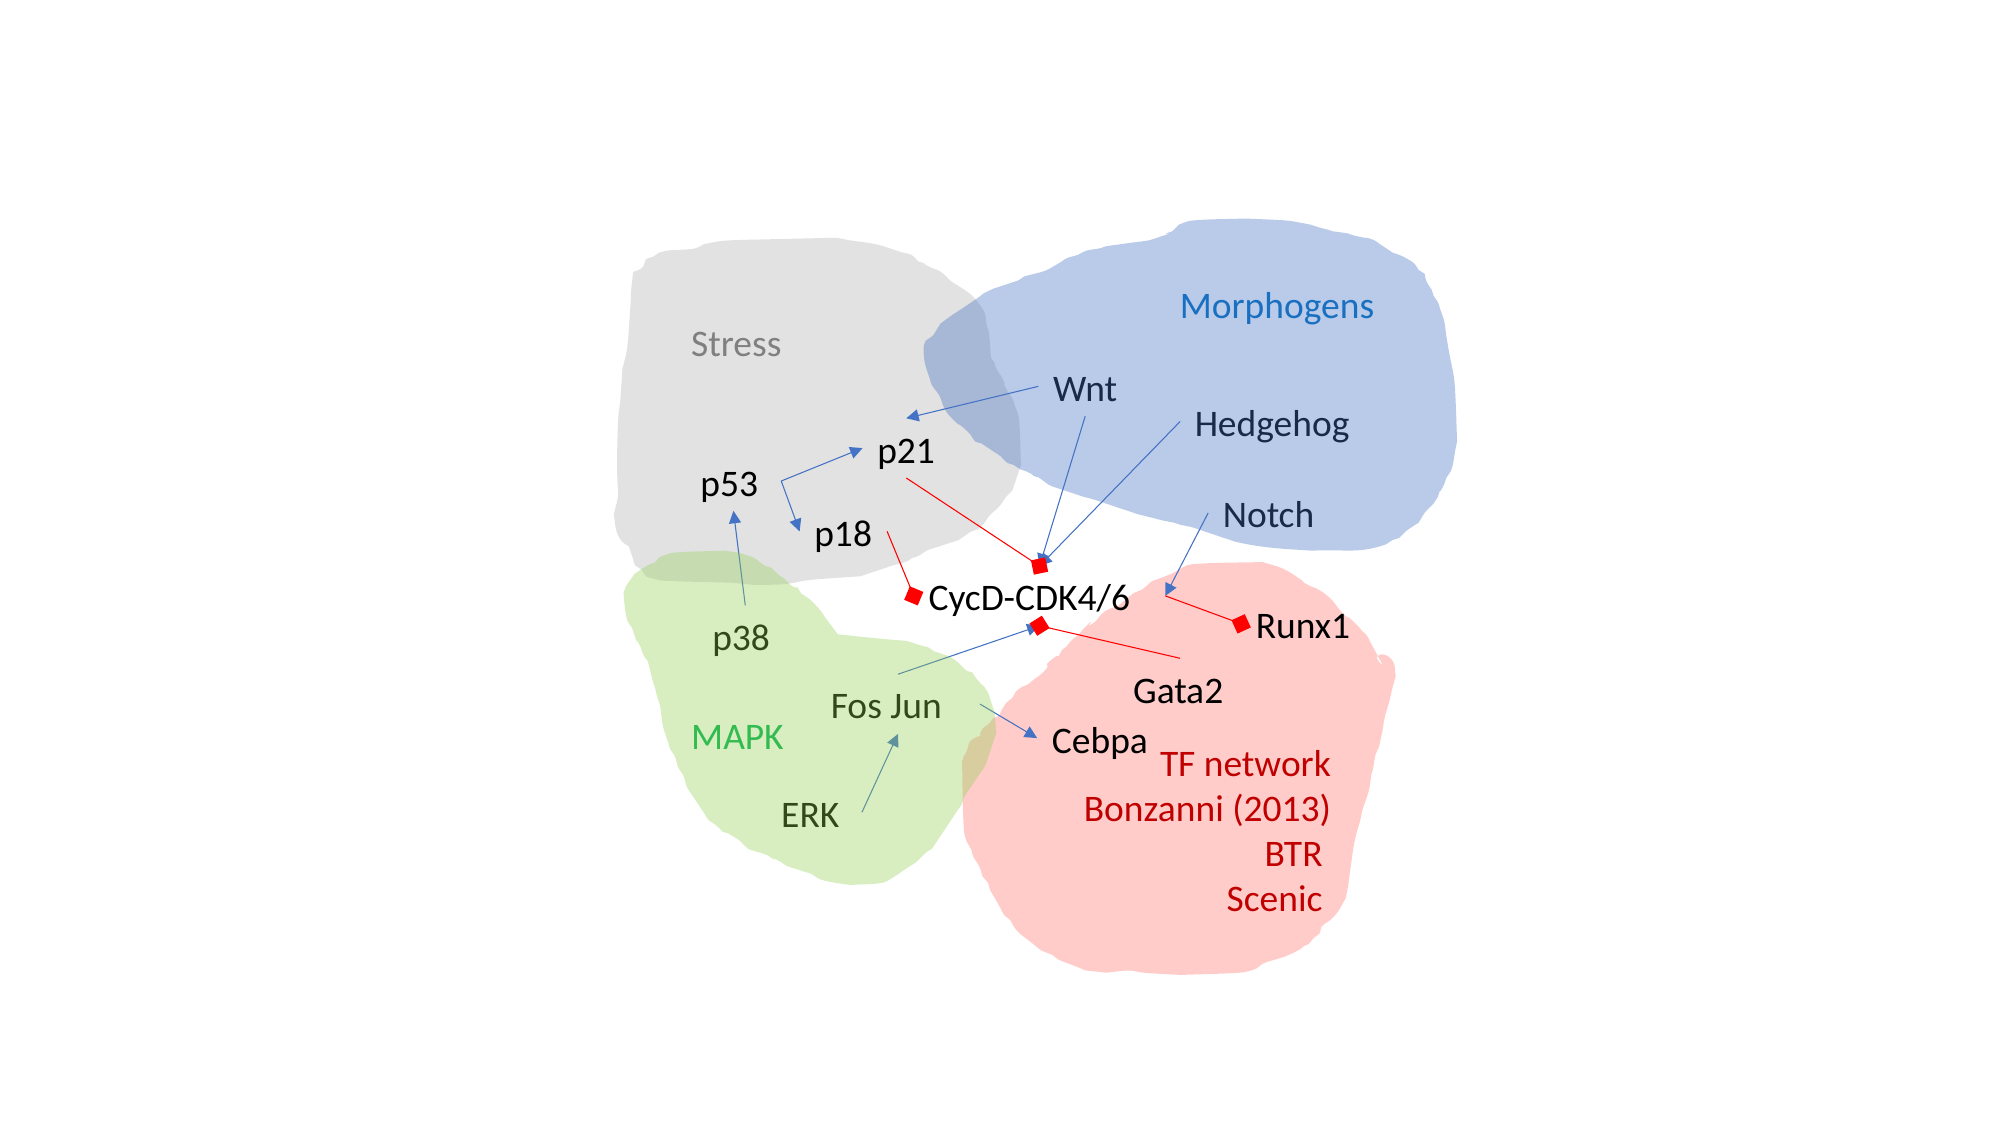

Morphogens
Stress
Wnt
Hedgehog
p21
p53
Notch
p18

CycD-CDK4/6
Runx1
p38
Gata2
Fos Jun
MAPK
Cebpa
TF network
Bonzanni (2013)
BTR
Scenic
ERK